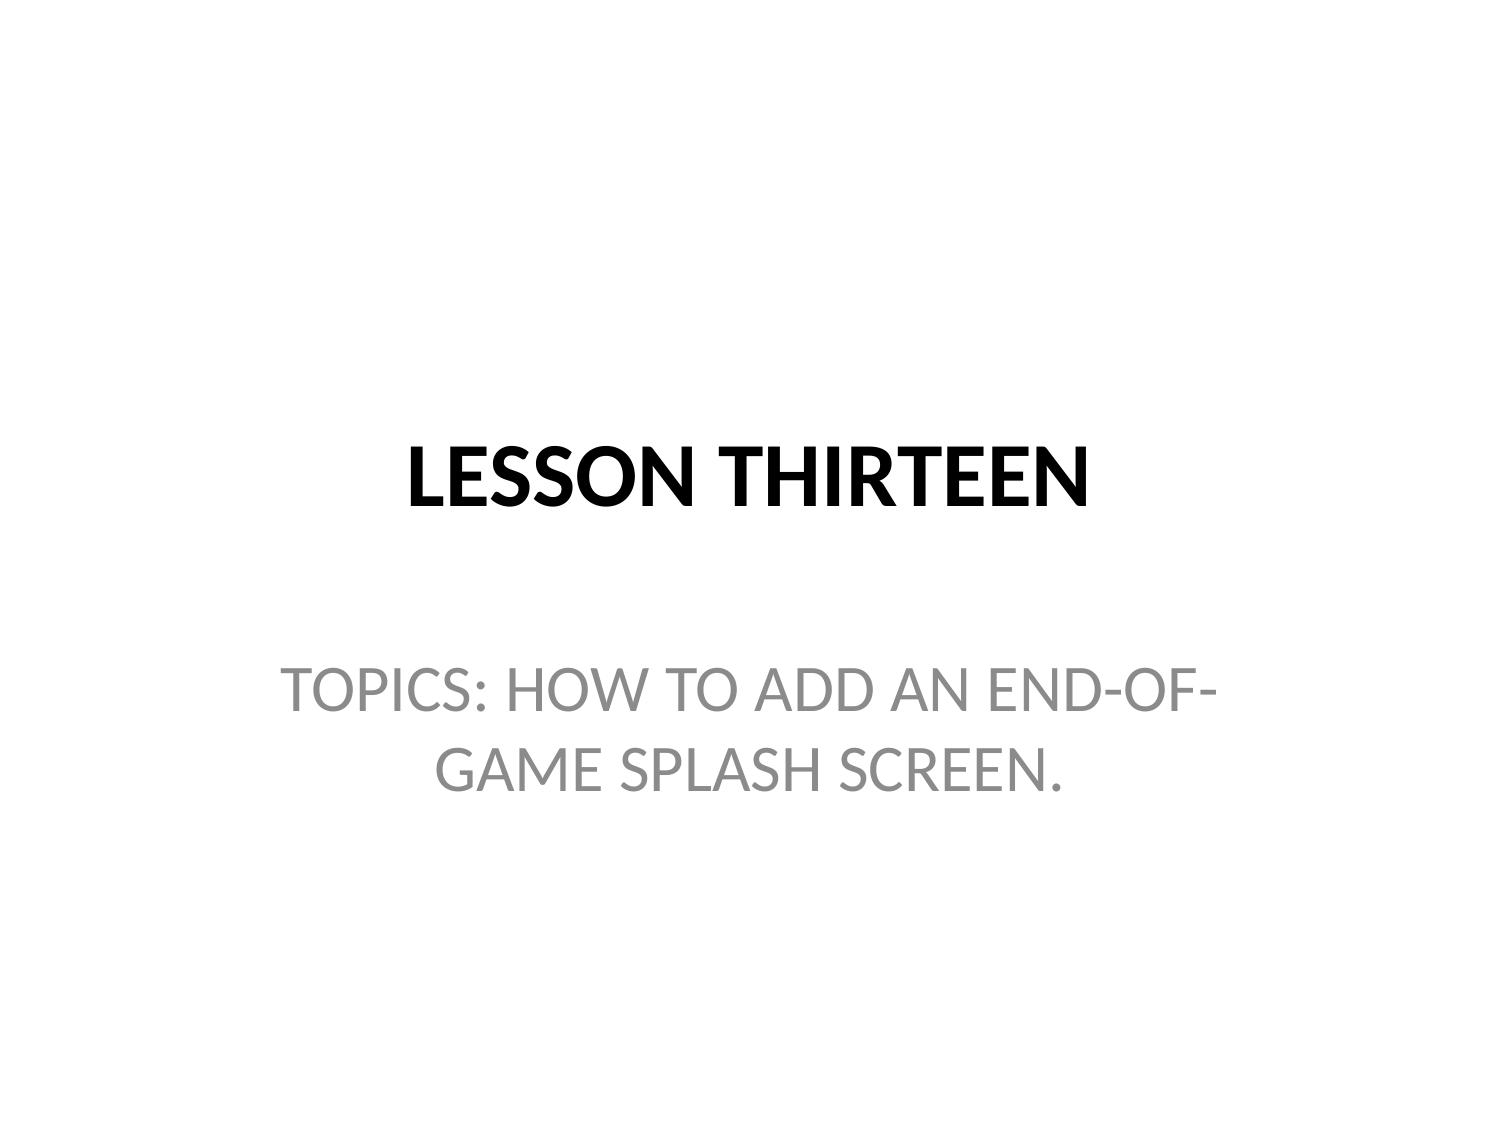

# LESSON THIRTEEN
TOPICS: HOW TO ADD AN END-OF-GAME SPLASH SCREEN.